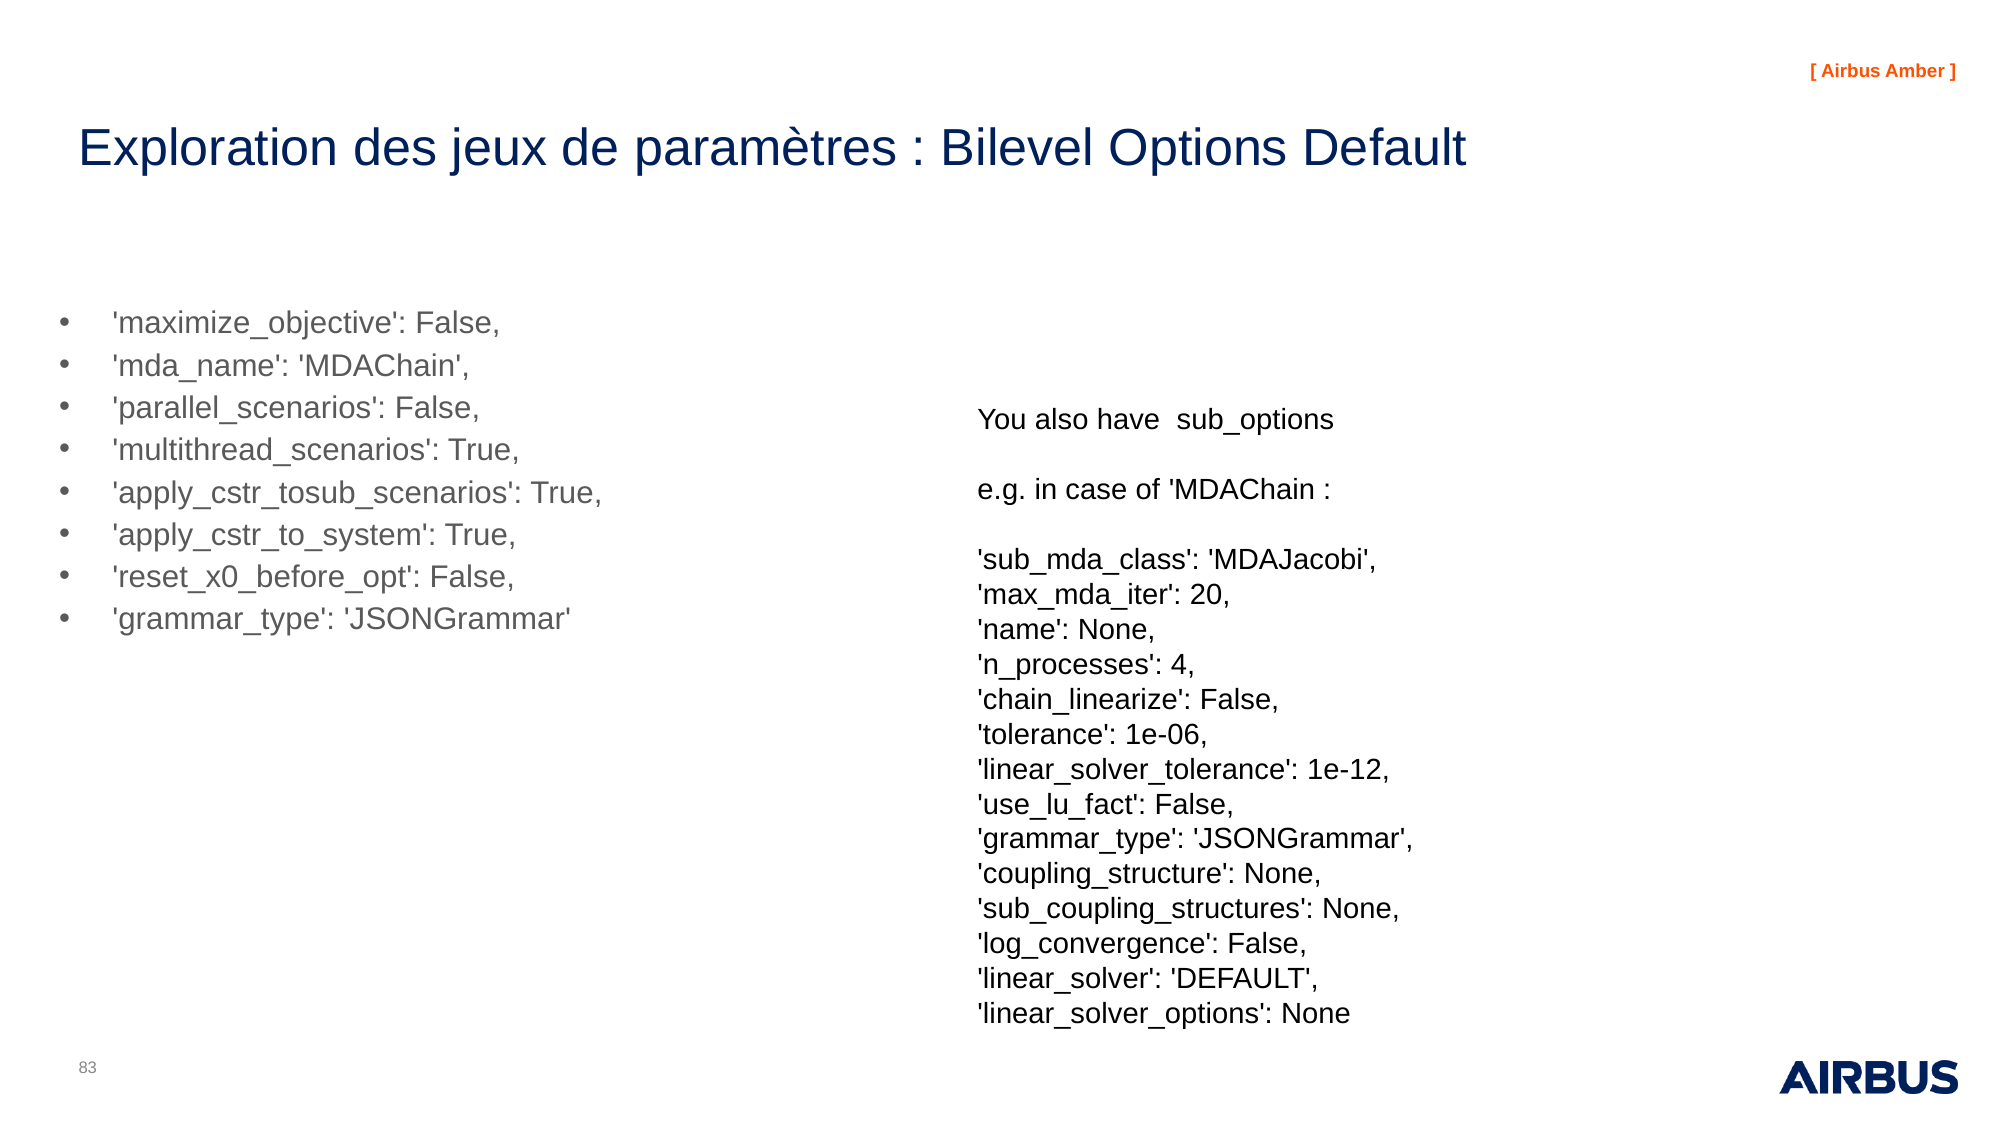

# Exploration des jeux de paramètres : Bilevel Options Default
'maximize_objective': False,
'mda_name': 'MDAChain',
'parallel_scenarios': False,
'multithread_scenarios': True,
'apply_cstr_tosub_scenarios': True,
'apply_cstr_to_system': True,
'reset_x0_before_opt': False,
'grammar_type': 'JSONGrammar'
You also have  sub_options

e.g. in case of 'MDAChain :

'sub_mda_class': 'MDAJacobi',
'max_mda_iter': 20,
'name': None,
'n_processes': 4,
'chain_linearize': False,
'tolerance': 1e-06,
'linear_solver_tolerance': 1e-12,
'use_lu_fact': False,
'grammar_type': 'JSONGrammar',
'coupling_structure': None,
'sub_coupling_structures': None,
'log_convergence': False,
'linear_solver': 'DEFAULT',
'linear_solver_options': None